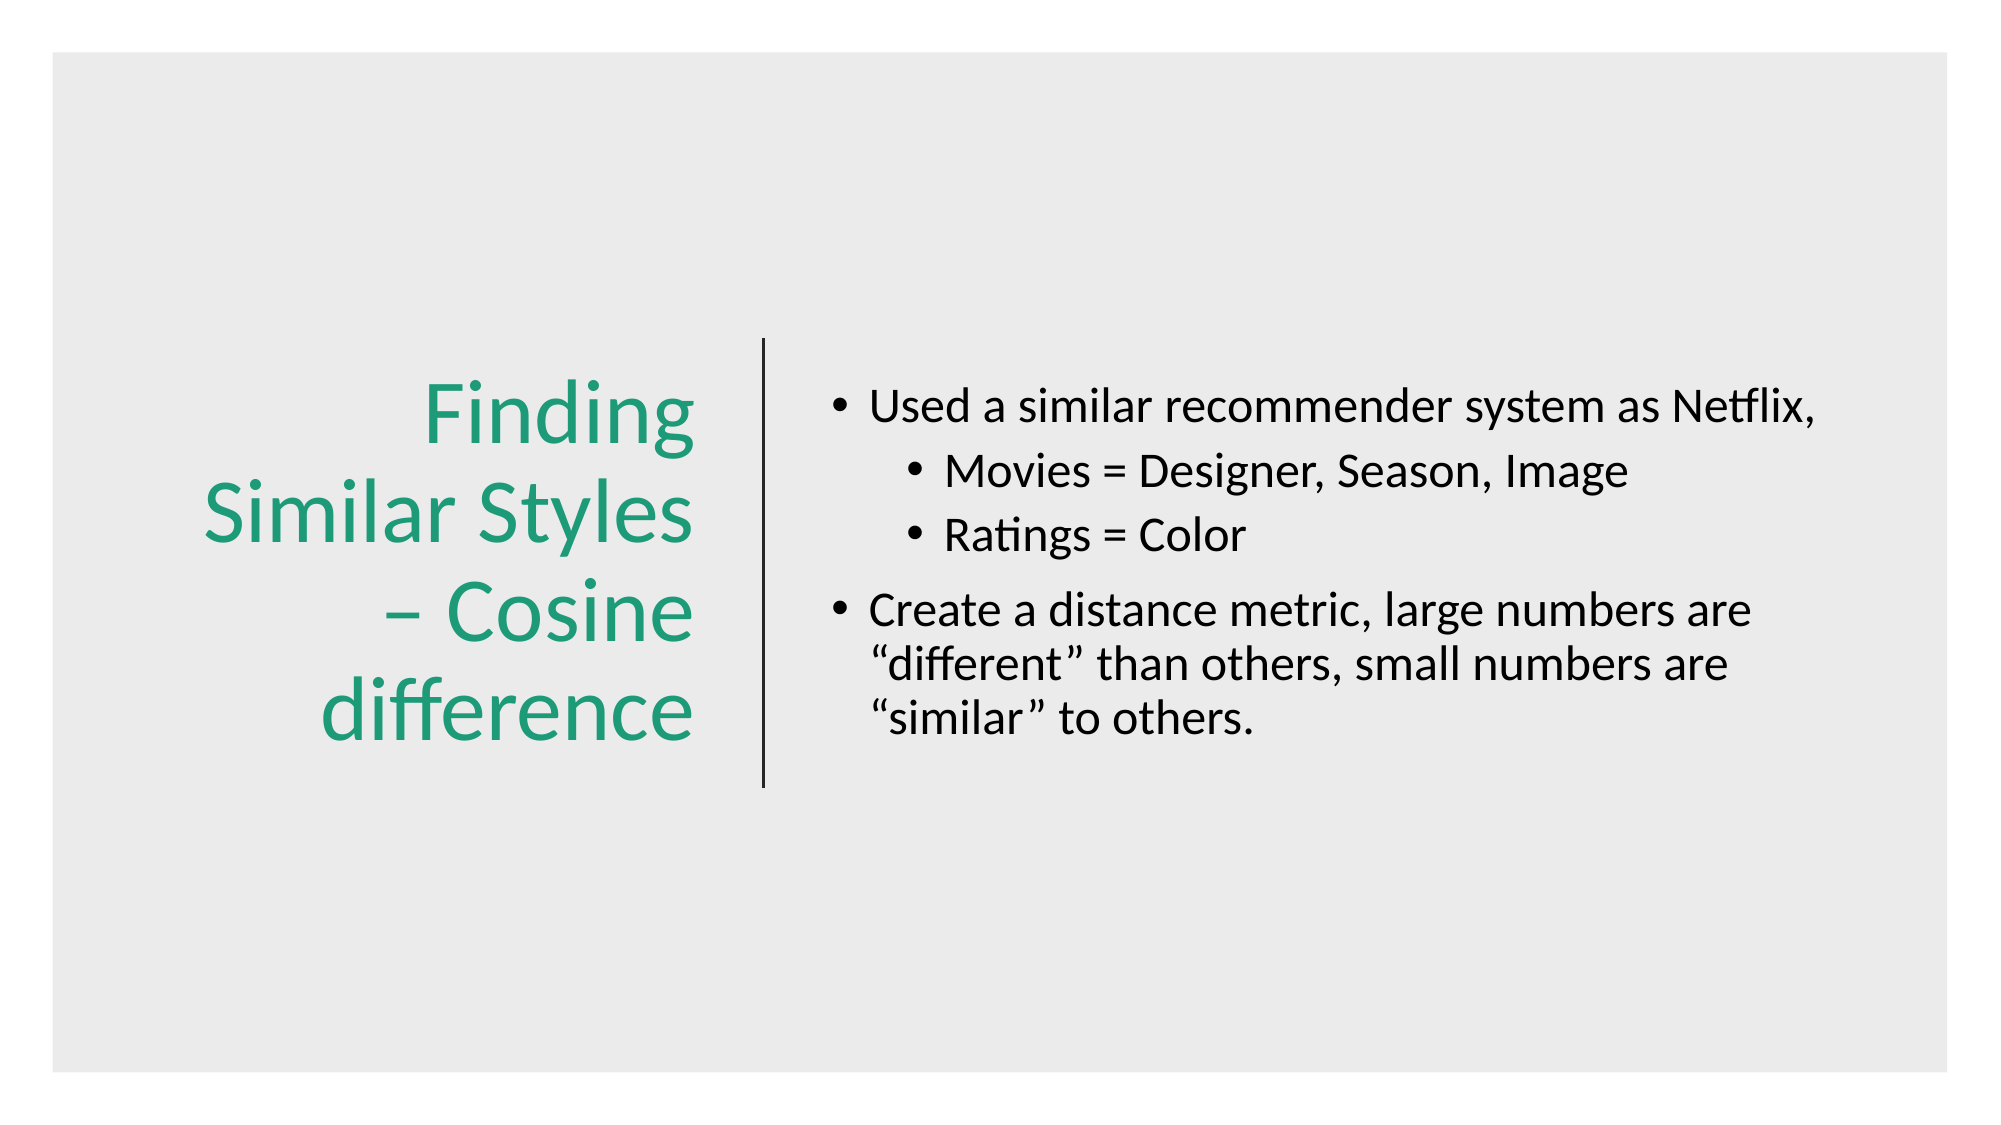

# Finding Similar Styles – Cosine difference
Used a similar recommender system as Netflix,
Movies = Designer, Season, Image
Ratings = Color
Create a distance metric, large numbers are “different” than others, small numbers are “similar” to others.